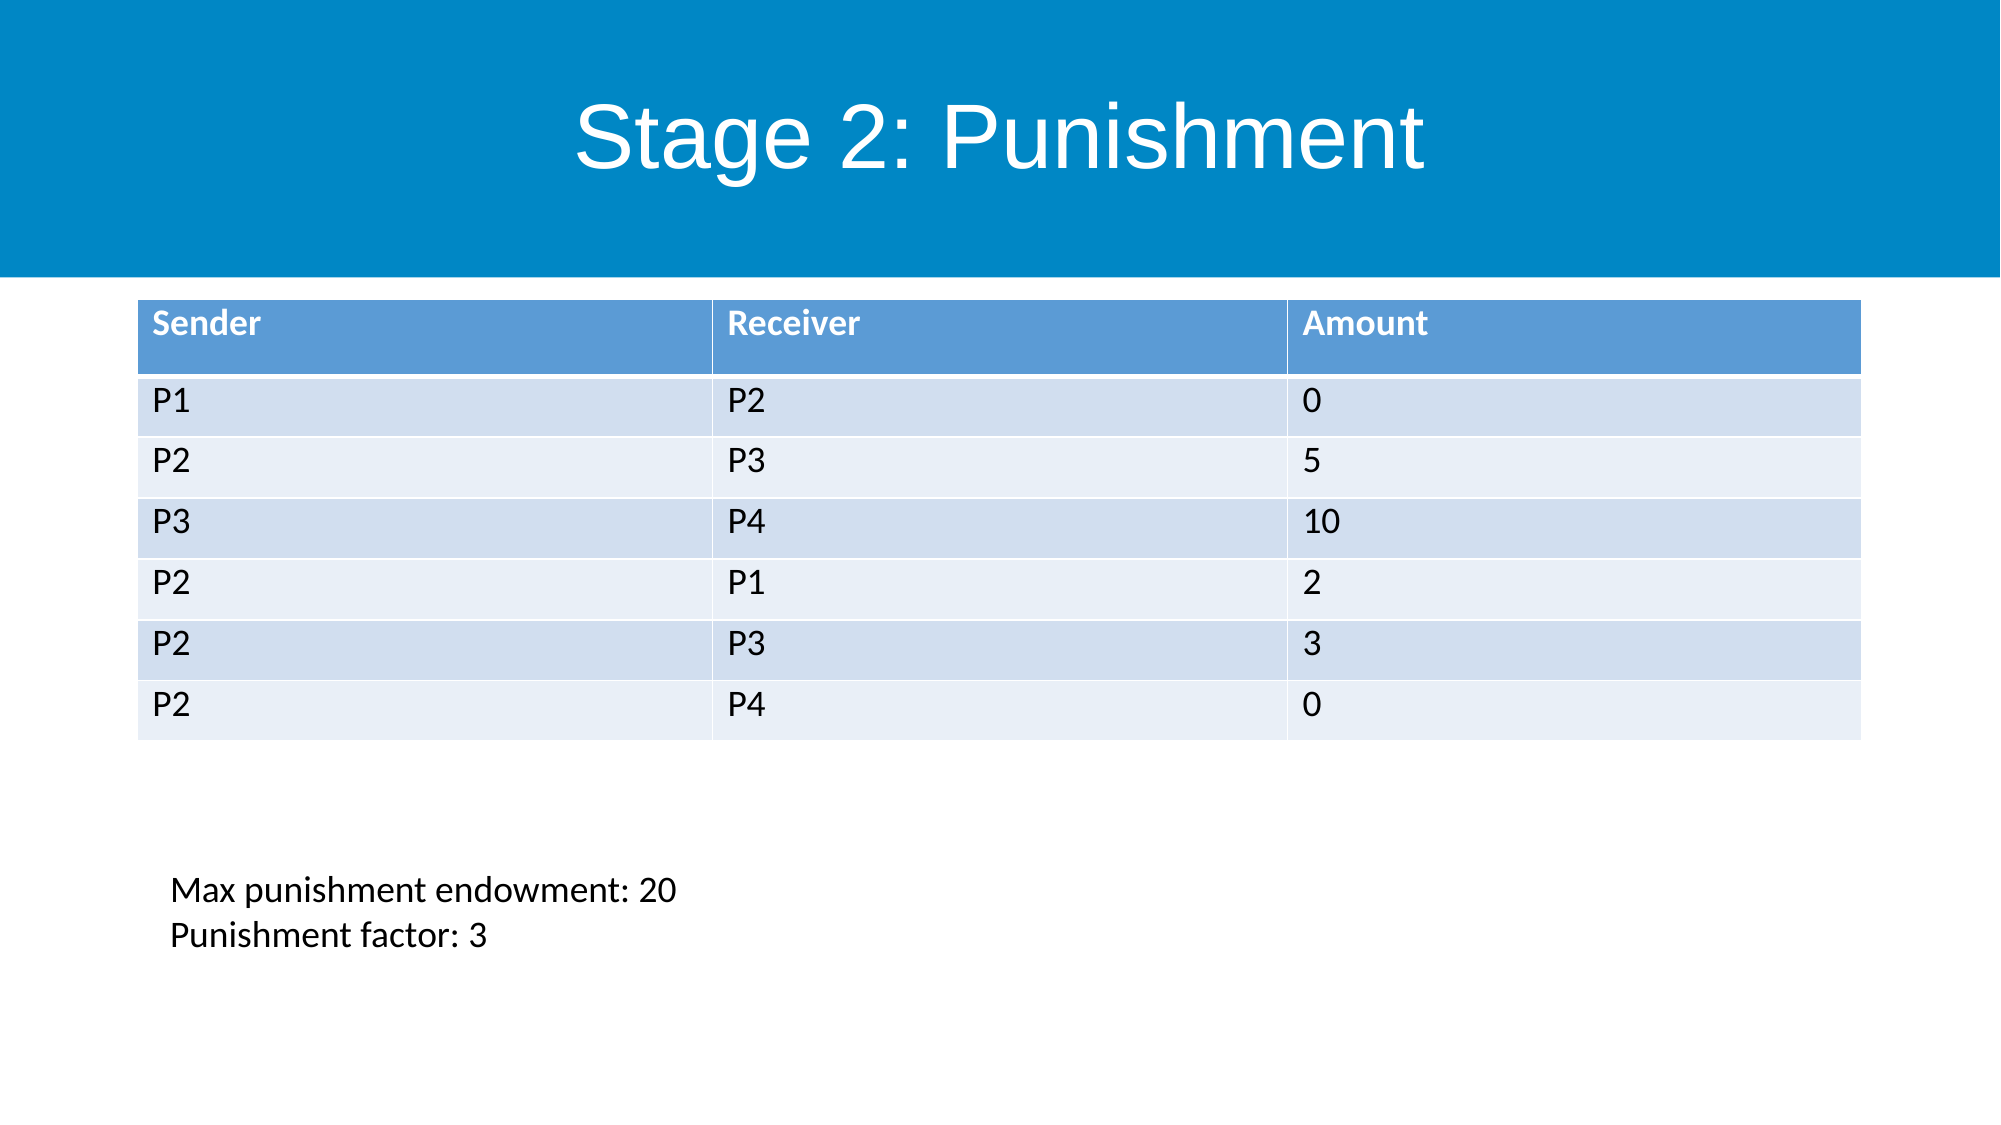

# Stage 2: Punishment
| Sender | Receiver | Amount |
| --- | --- | --- |
| P1 | P2 | 0 |
| P2 | P3 | 5 |
| P3 | P4 | 10 |
| P2 | P1 | 2 |
| P2 | P3 | 3 |
| P2 | P4 | 0 |
Max punishment endowment: 20
Punishment factor: 3